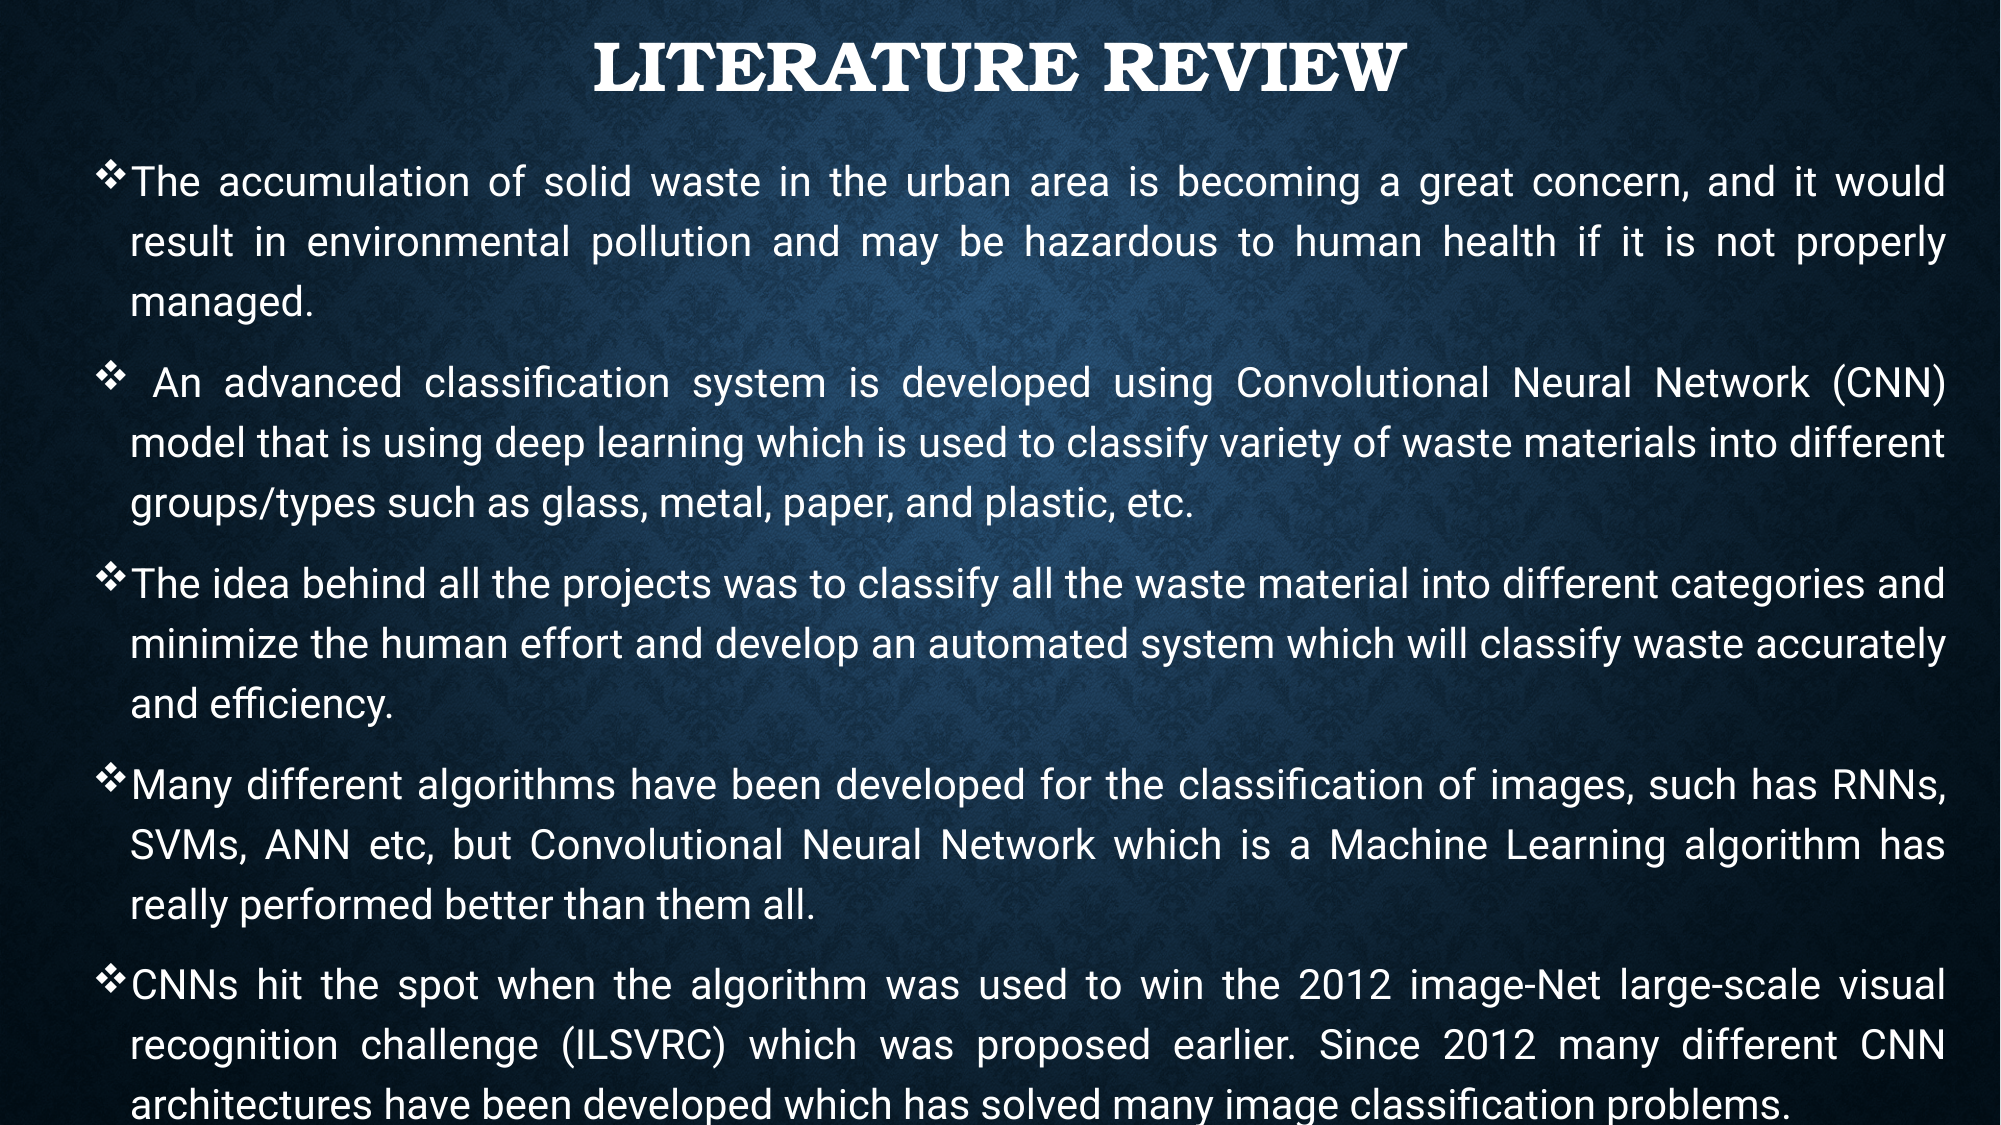

# LITERATURE REVIEW
The accumulation of solid waste in the urban area is becoming a great concern, and it would result in environmental pollution and may be hazardous to human health if it is not properly managed.
 An advanced classification system is developed using Convolutional Neural Network (CNN) model that is using deep learning which is used to classify variety of waste materials into different groups/types such as glass, metal, paper, and plastic, etc.
The idea behind all the projects was to classify all the waste material into different categories and minimize the human effort and develop an automated system which will classify waste accurately and efficiency.
Many different algorithms have been developed for the classification of images, such has RNNs, SVMs, ANN etc, but Convolutional Neural Network which is a Machine Learning algorithm has really performed better than them all.
CNNs hit the spot when the algorithm was used to win the 2012 image-Net large-scale visual recognition challenge (ILSVRC) which was proposed earlier. Since 2012 many different CNN architectures have been developed which has solved many image classification problems.